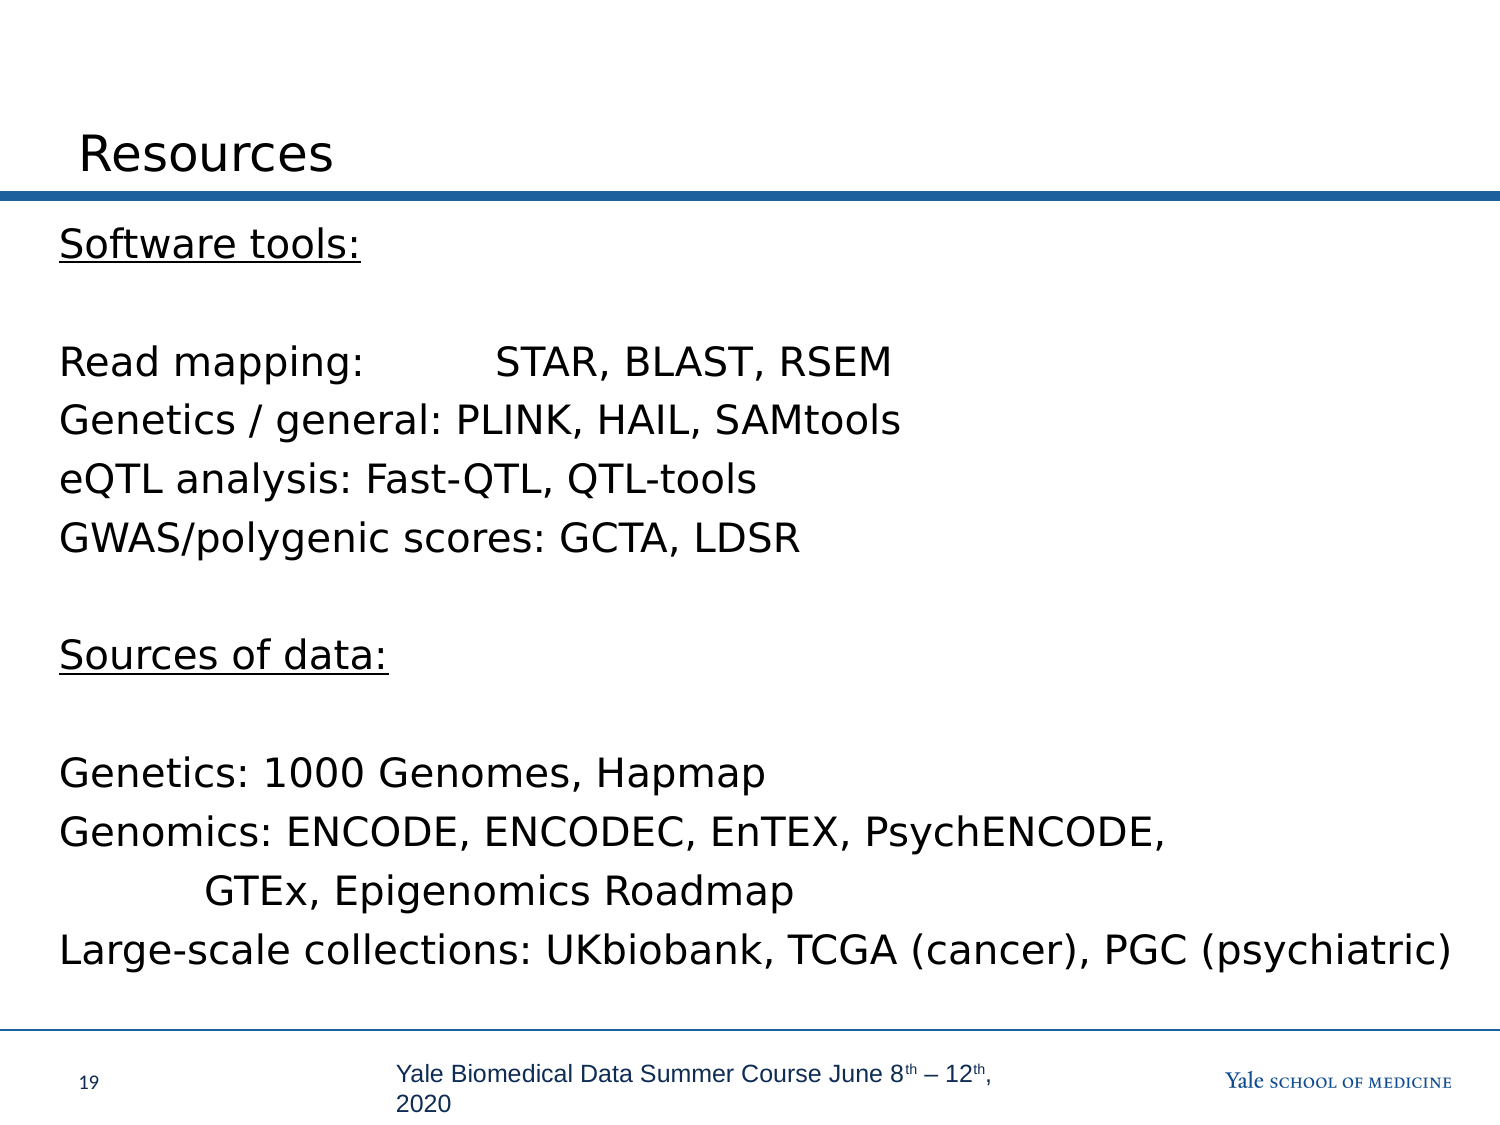

# Resources
Software tools:

Read mapping:	STAR, BLAST, RSEM
Genetics / general: PLINK, HAIL, SAMtools
eQTL analysis: Fast-QTL, QTL-tools
GWAS/polygenic scores: GCTA, LDSR

Sources of data:

Genetics: 1000 Genomes, Hapmap
Genomics: ENCODE, ENCODEC, EnTEX, PsychENCODE,
		GTEx, Epigenomics Roadmap
Large-scale collections: UKbiobank, TCGA (cancer), PGC (psychiatric)

Yale Biomedical Data Summer Course June 8th – 12th, 2020
19